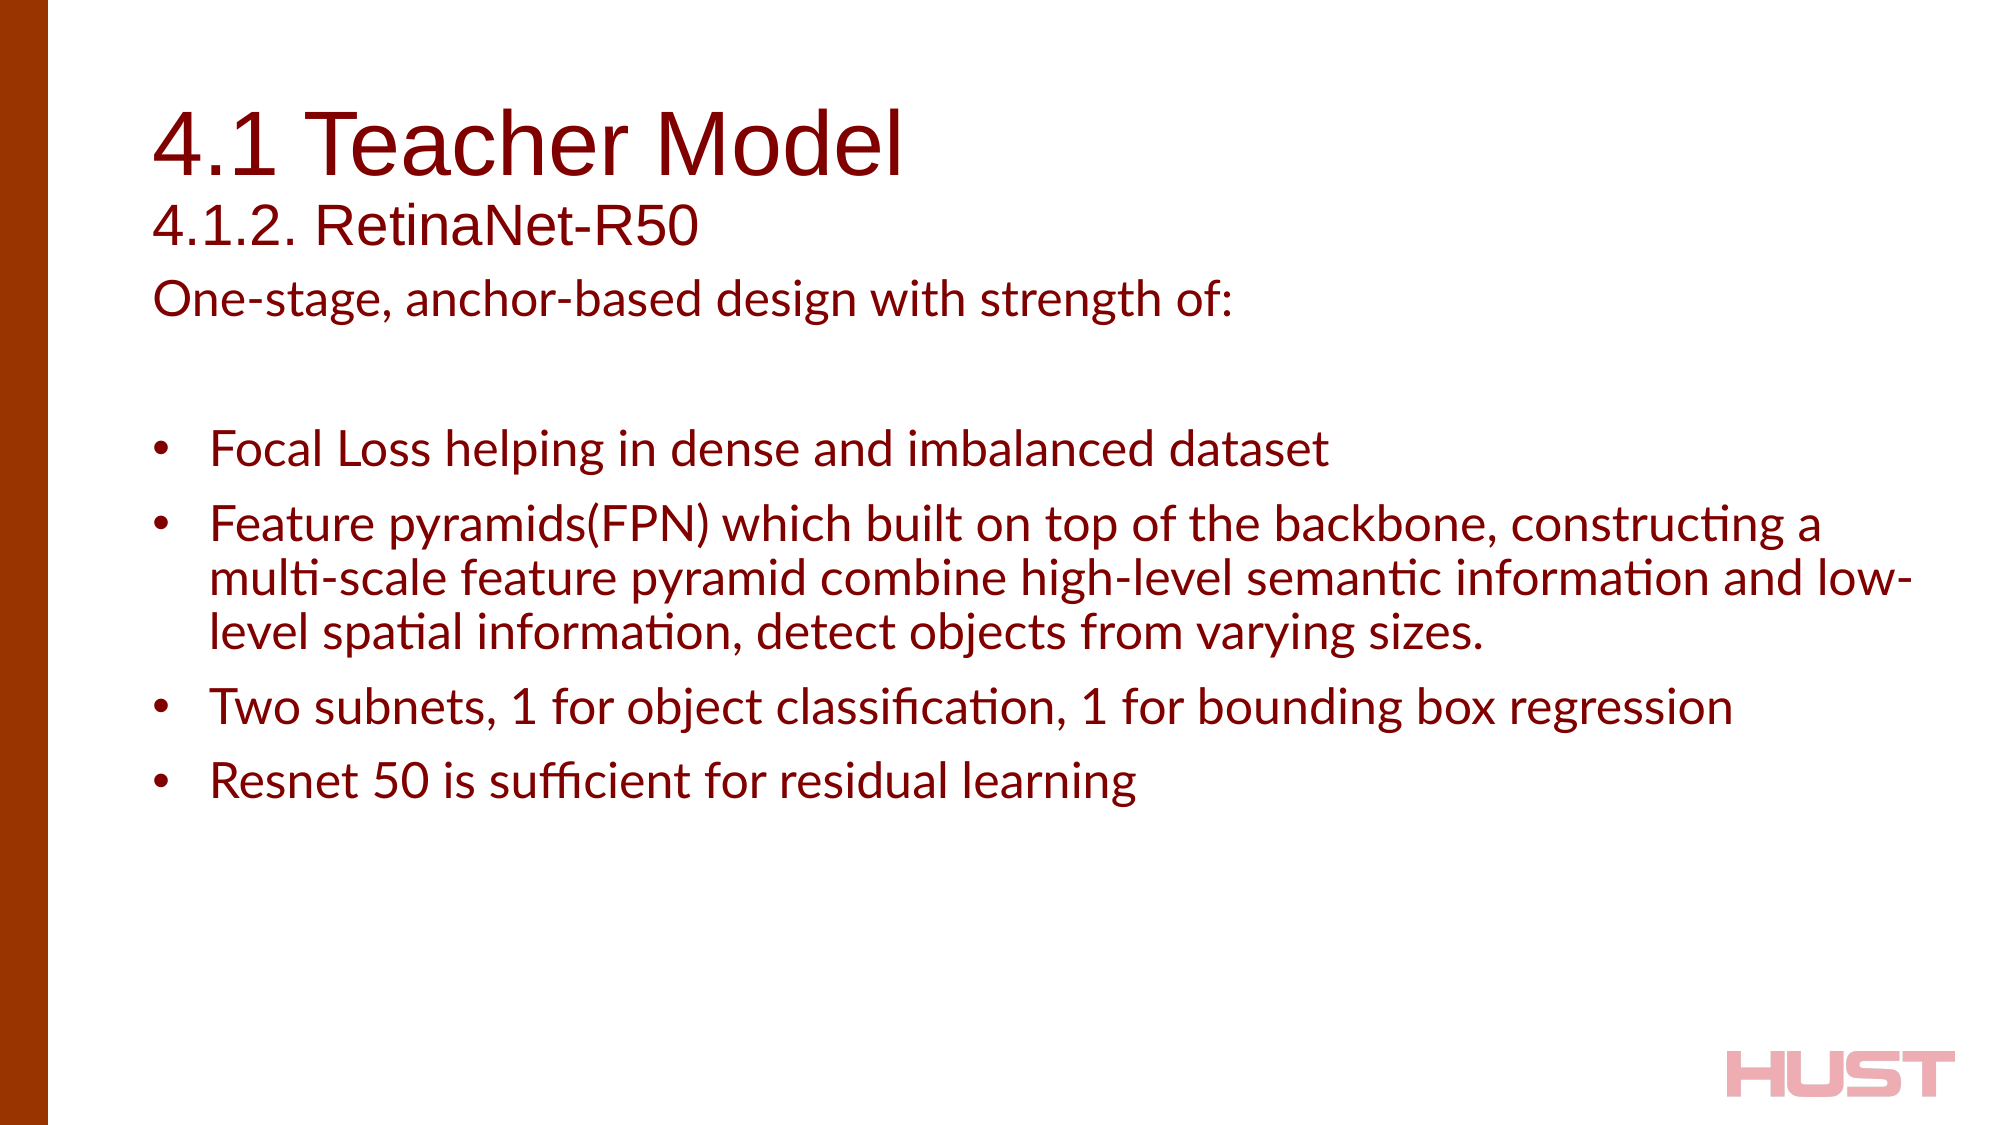

# 4.1 Teacher Model 4.1.2. RetinaNet-R50
One-stage, anchor-based design with strength of:

Focal Loss helping in dense and imbalanced dataset
Feature pyramids(FPN) which built on top of the backbone, constructing a multi-scale feature pyramid combine high-level semantic information and low-level spatial information, detect objects from varying sizes.
Two subnets, 1 for object classification, 1 for bounding box regression
Resnet 50 is sufficient for residual learning